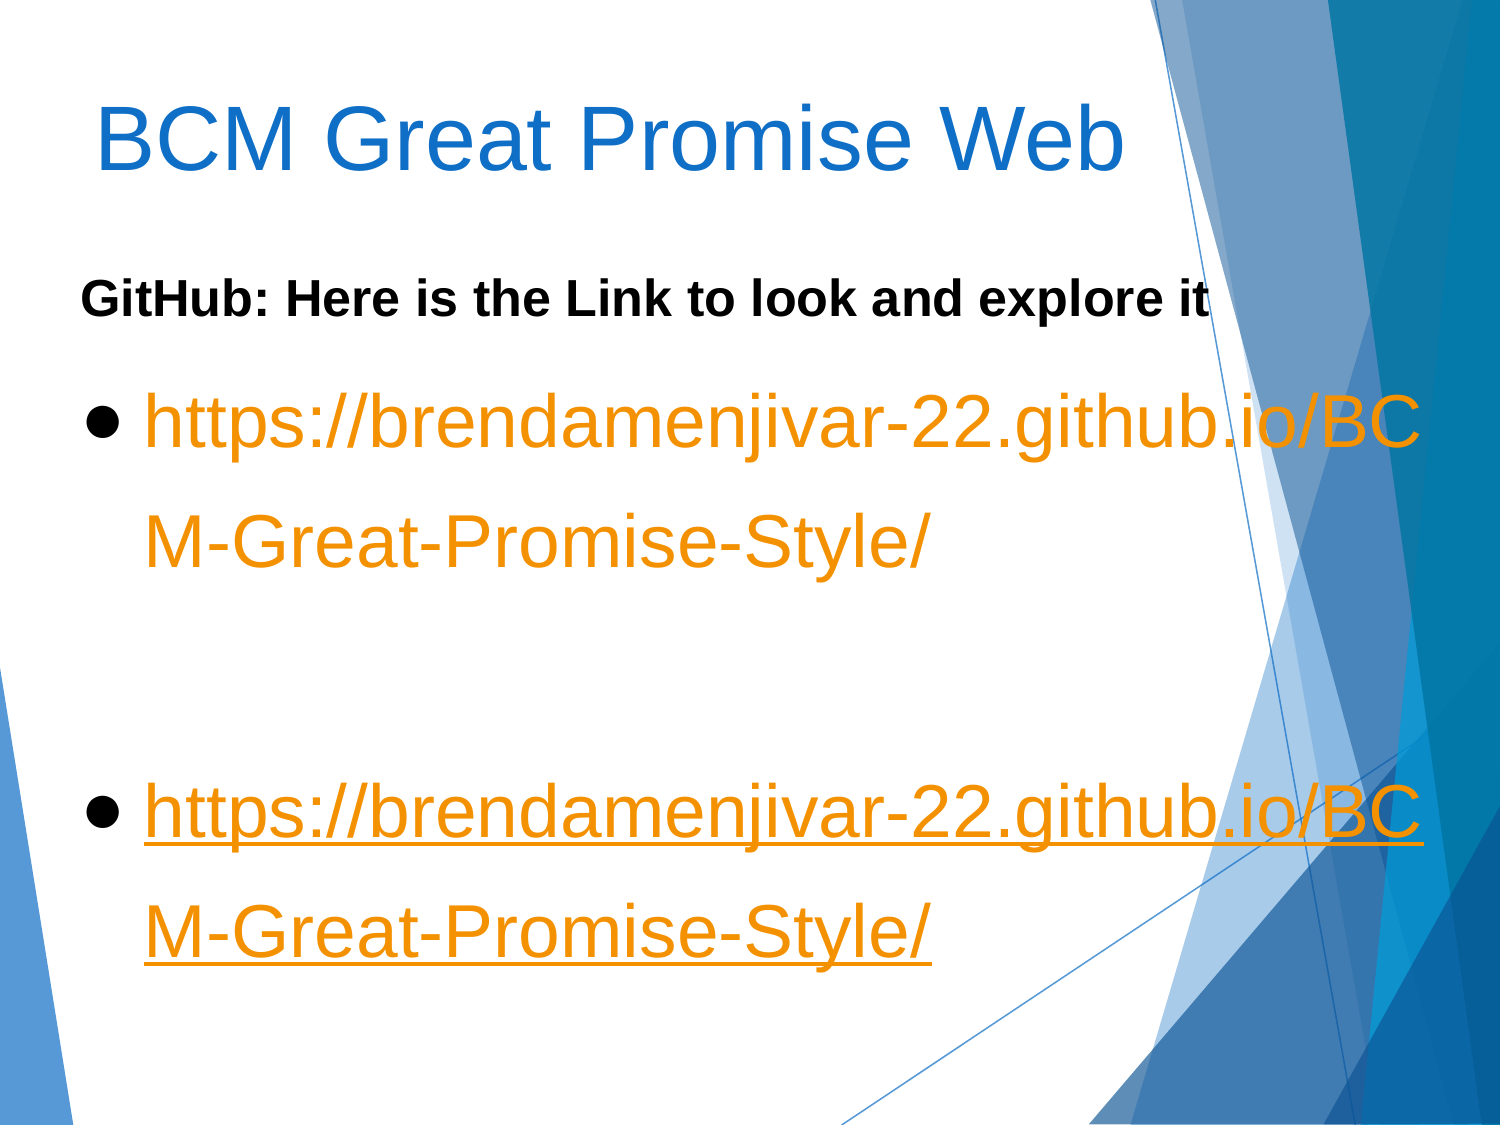

# BCM Great Promise Web
GitHub: Here is the Link to look and explore it
https://brendamenjivar-22.github.io/BCM-Great-Promise-Style/

https://brendamenjivar-22.github.io/BCM-Great-Promise-Style/